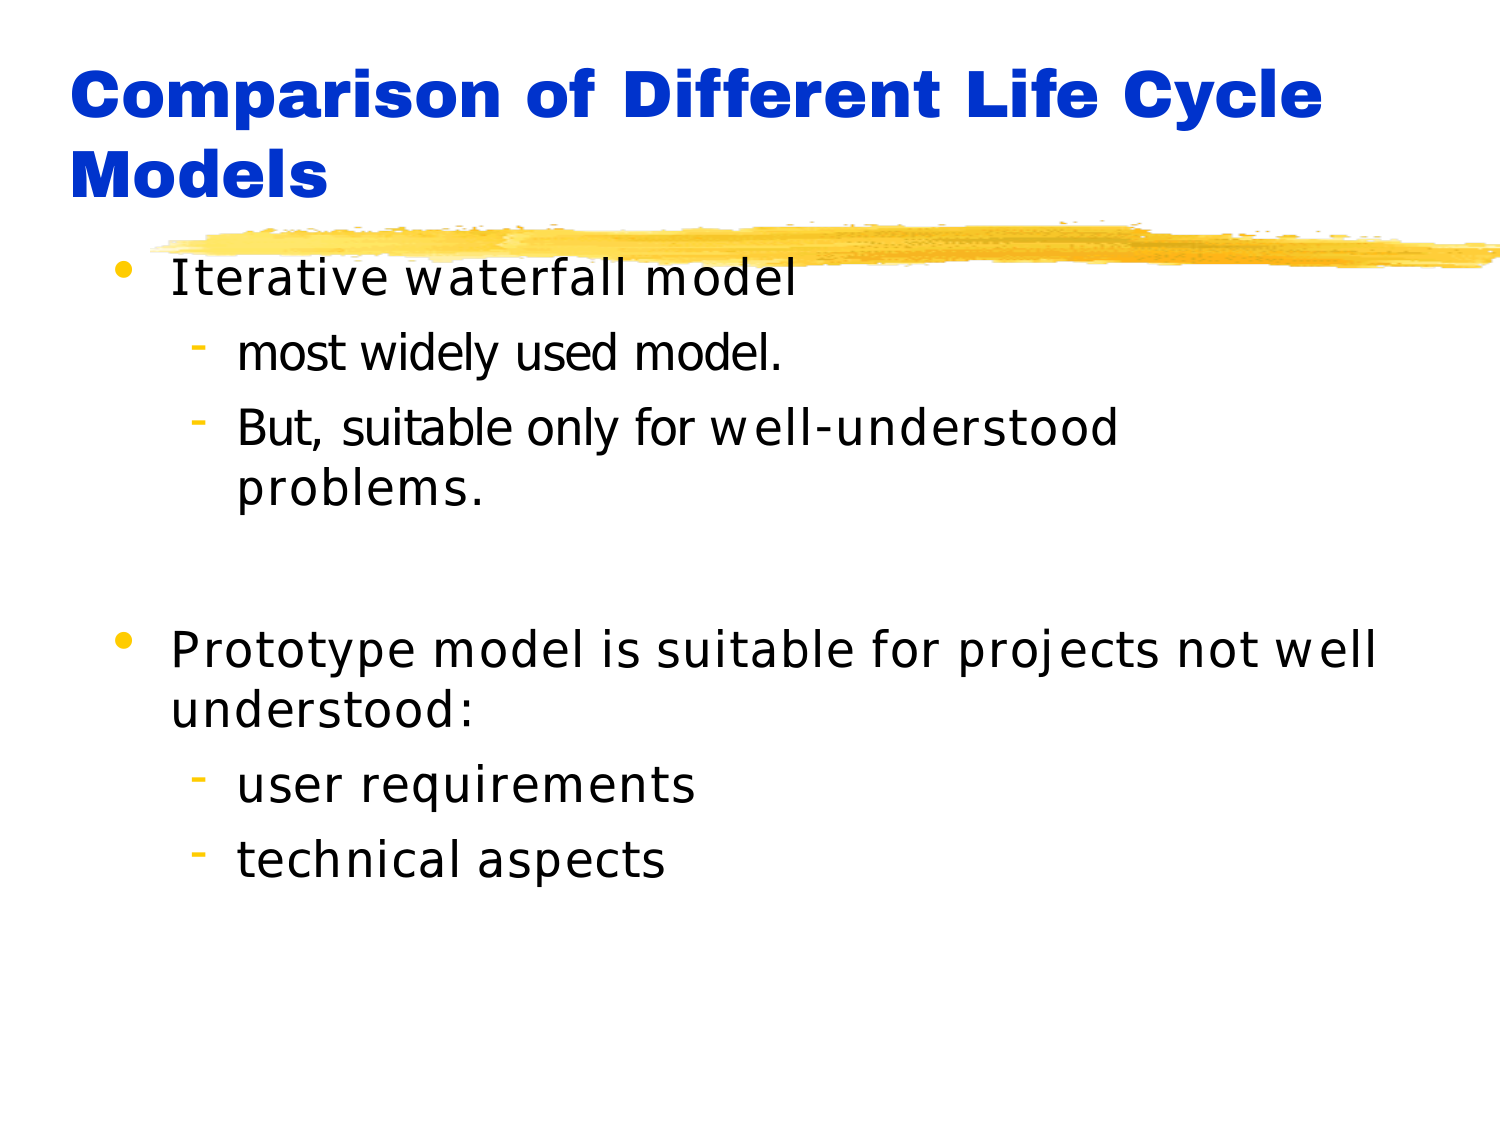

# Comparison of Different Life Cycle Models
Iterative waterfall model
most widely used model.
But, suitable only for well-understood problems.

Prototype model is suitable for projects not well understood:
user requirements
technical aspects
87